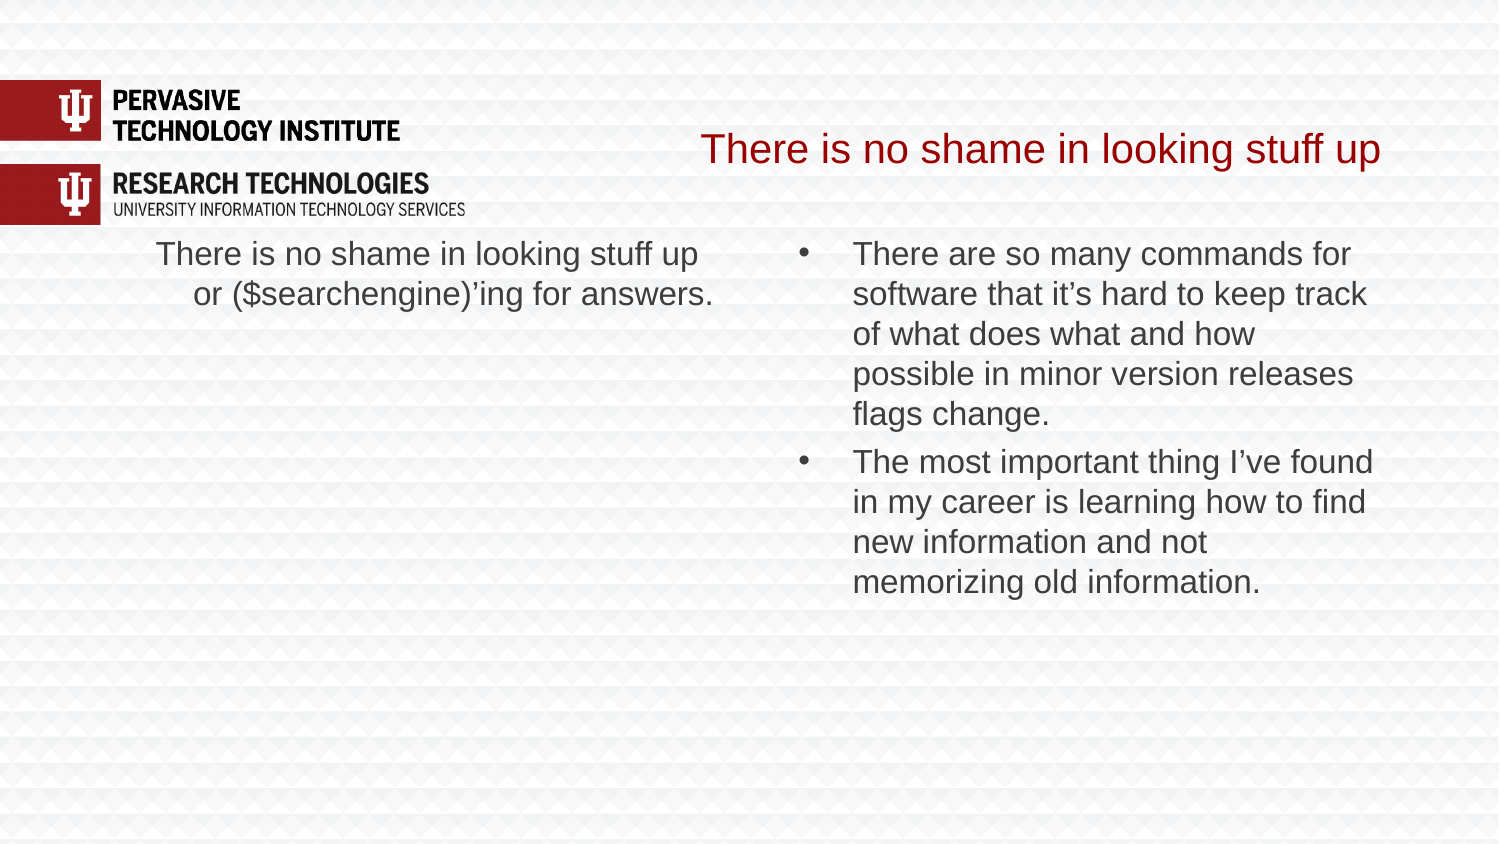

# There is no shame in looking stuff up
There are so many commands for software that it’s hard to keep track of what does what and how possible in minor version releases flags change.
The most important thing I’ve found in my career is learning how to find new information and not memorizing old information.
There is no shame in looking stuff up or ($searchengine)’ing for answers.